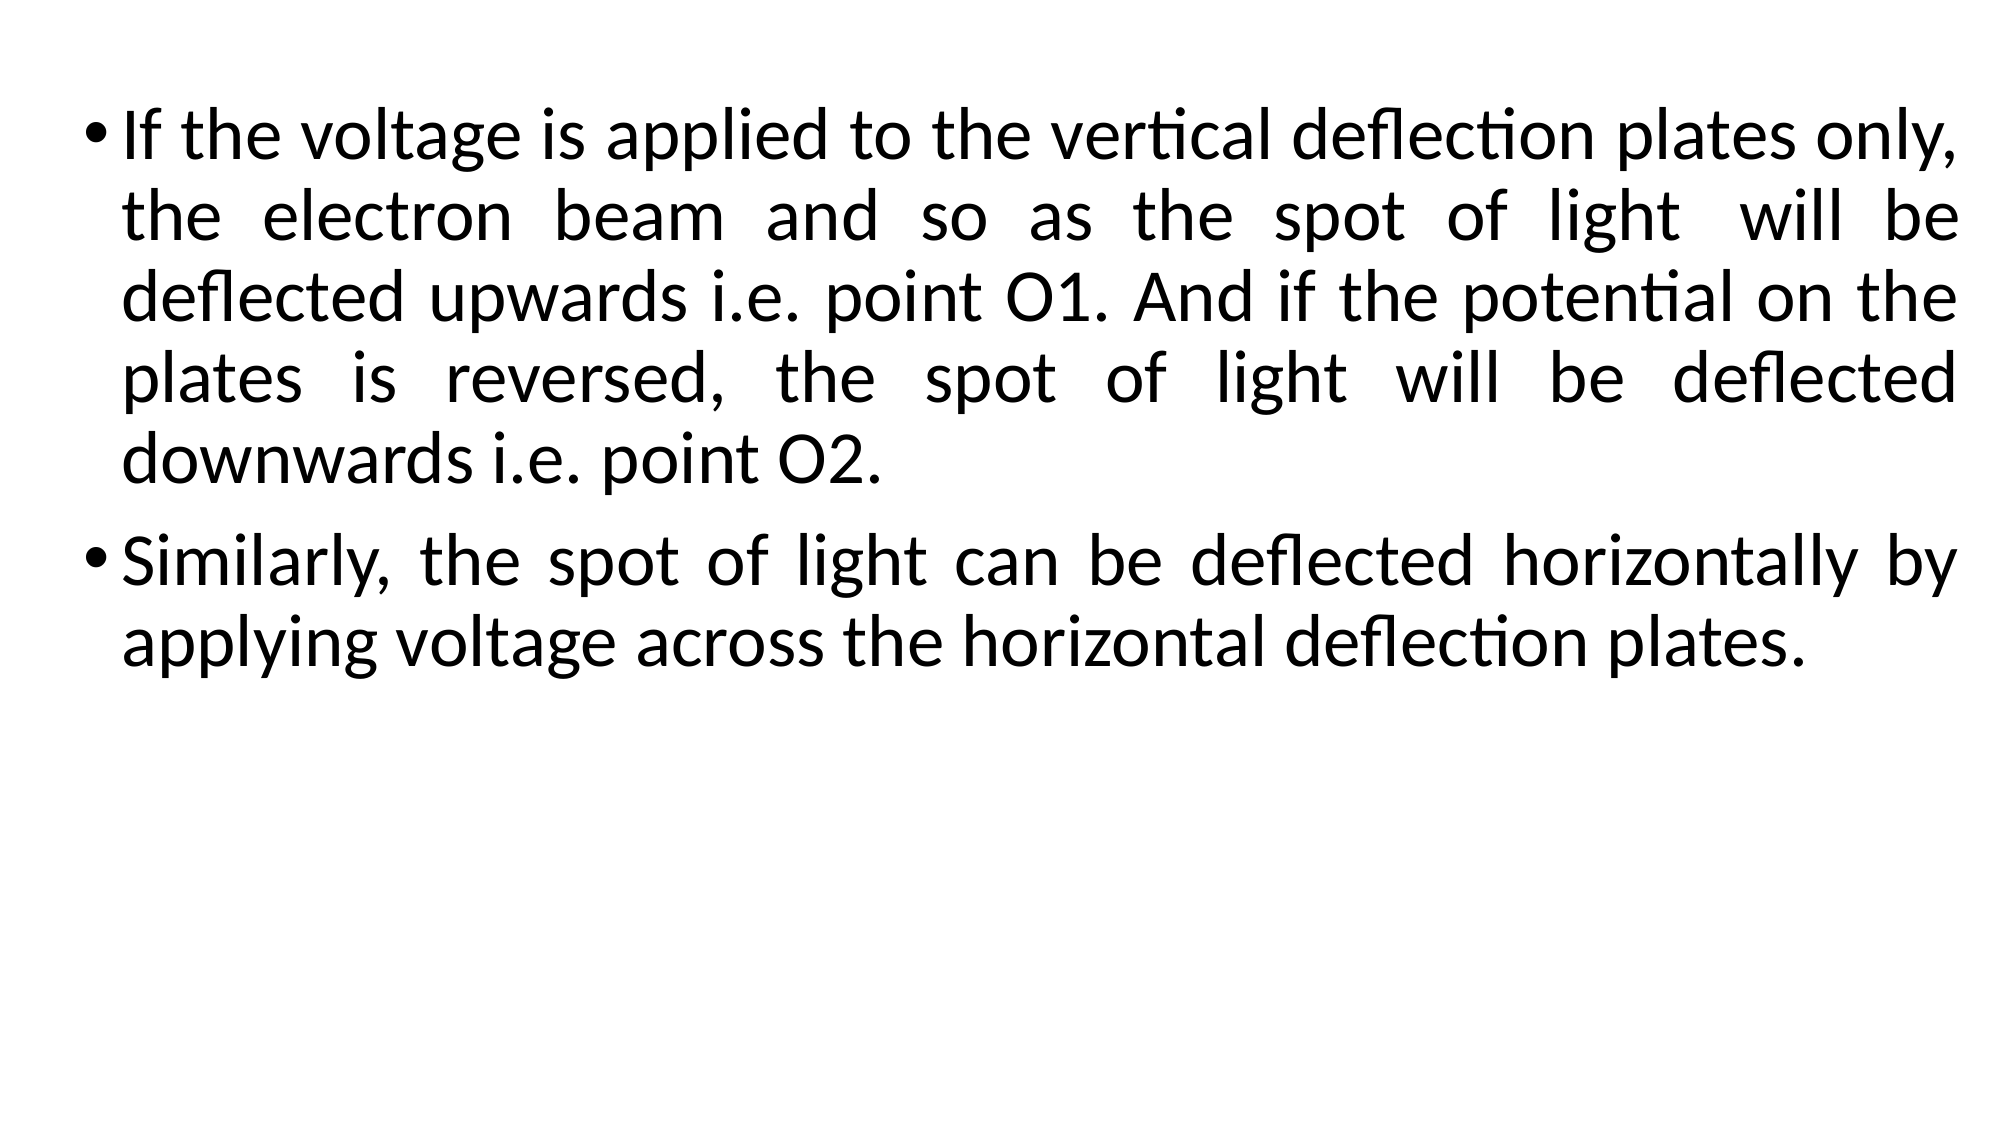

If the voltage is applied to the vertical deflection plates only, the electron beam and so as the spot of light  will be deflected upwards i.e. point O1. And if the potential on the plates is reversed, the spot of light will be deflected downwards i.e. point O2.
Similarly, the spot of light can be deflected horizontally by applying voltage across the horizontal deflection plates.